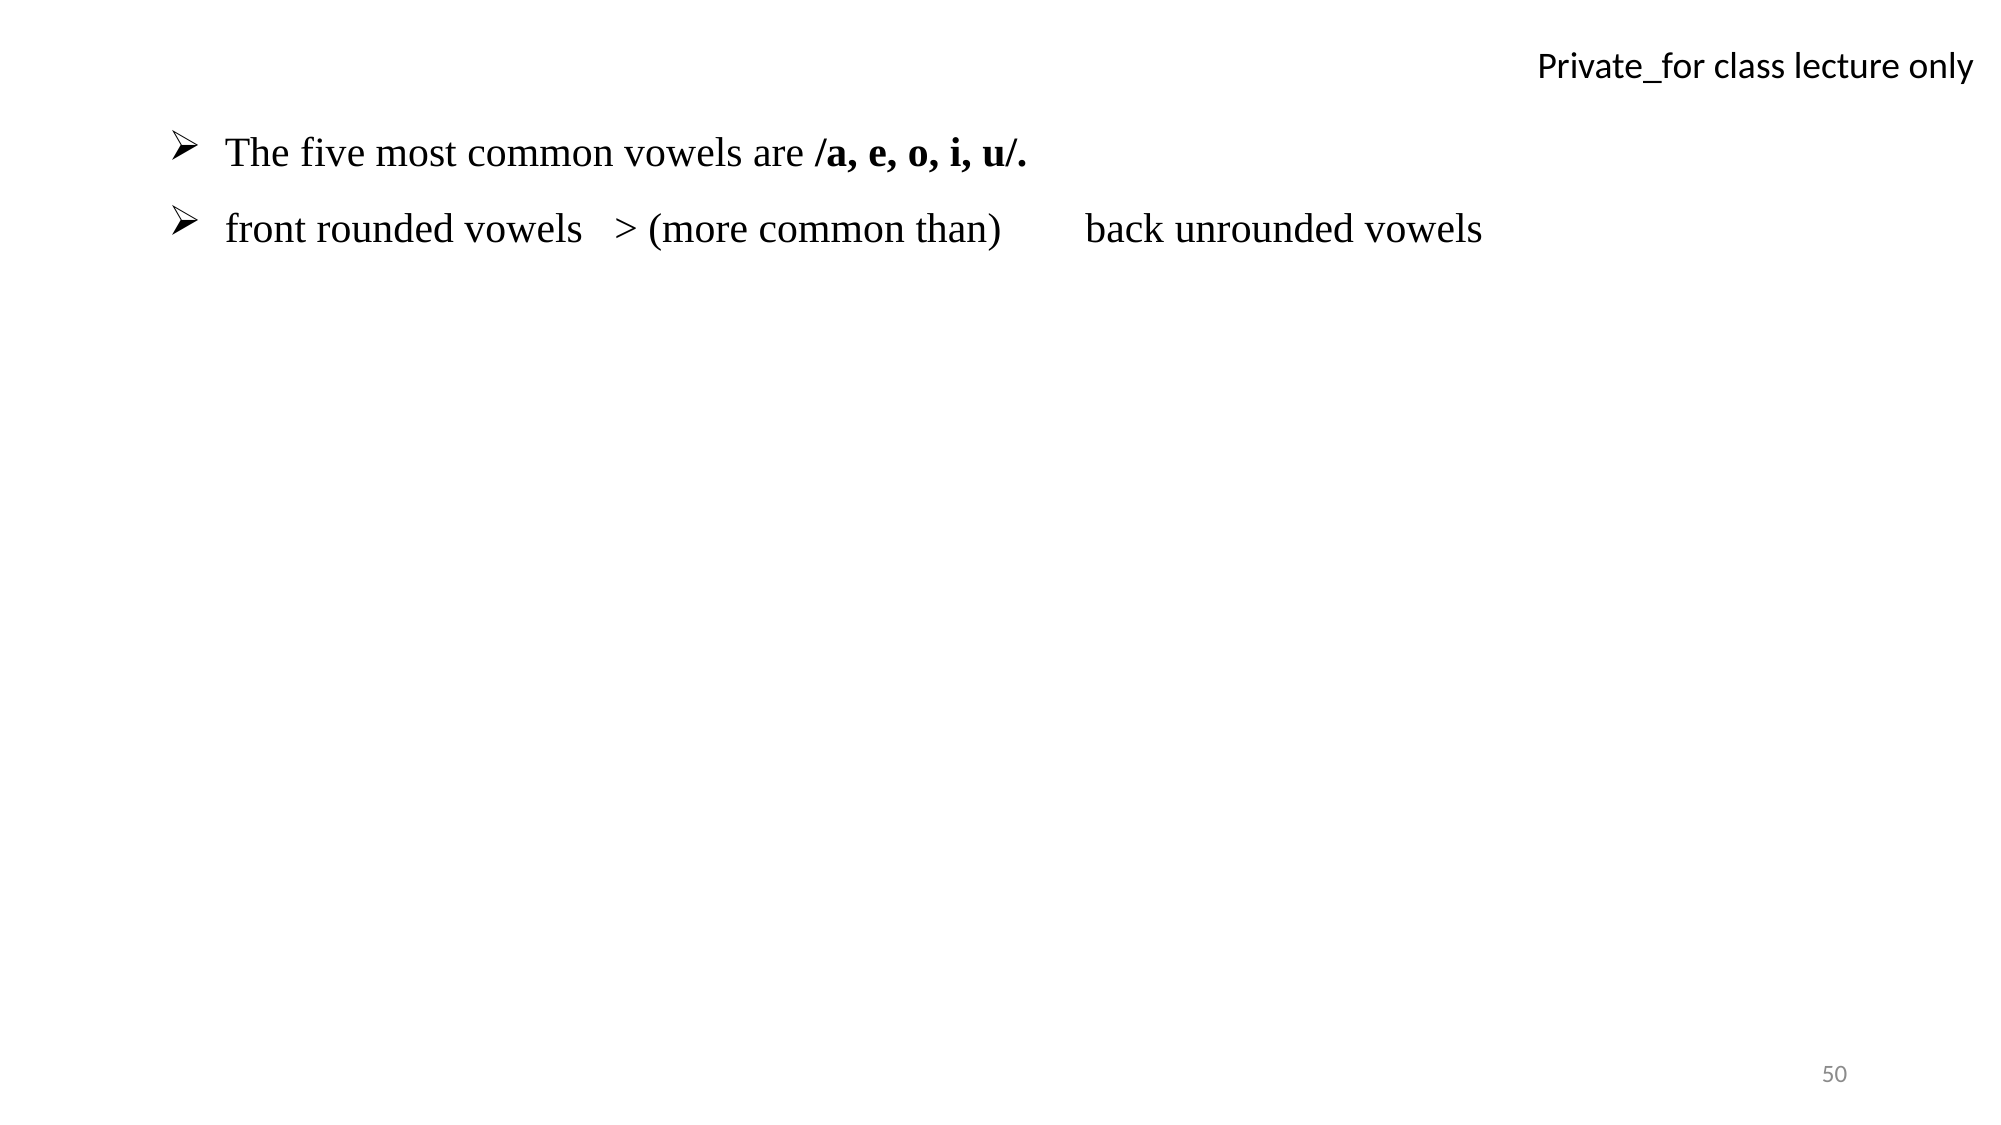

The five most common vowels are /a, e, o, i, u/.
front rounded vowels   > (more common than)        back unrounded vowels

50